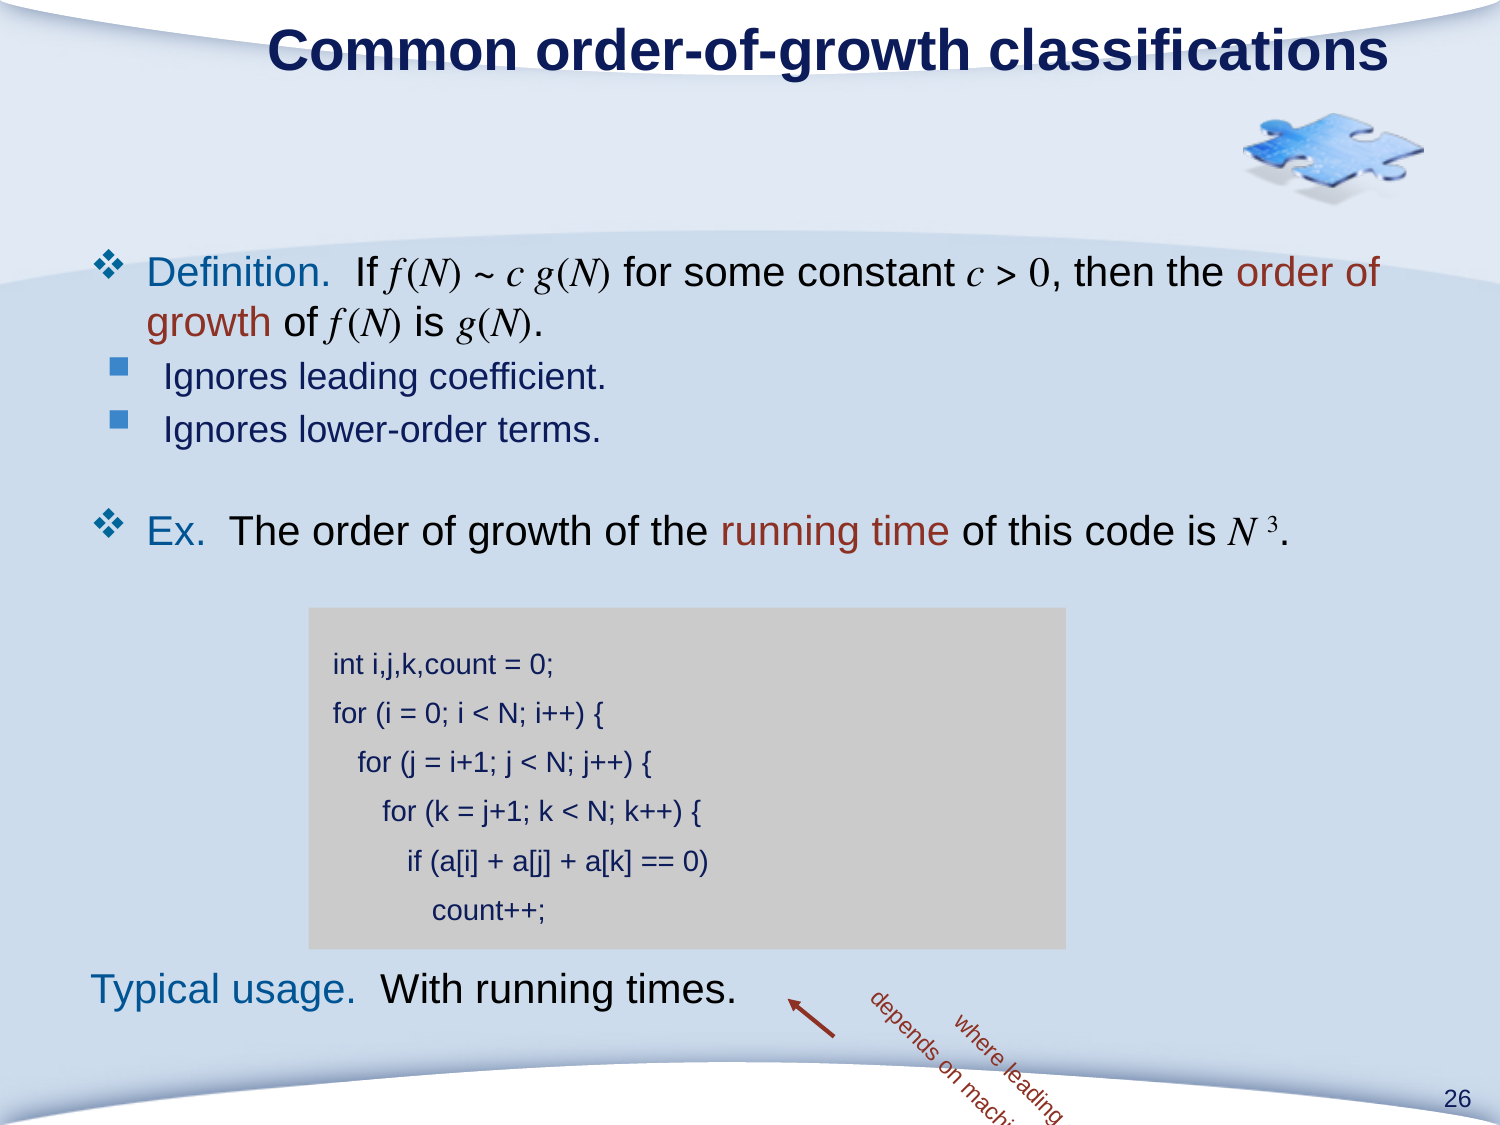

# Common order-of-growth classifications
Definition.  If f (N) ~ c g(N) for some constant c > 0, then the order of growth of f (N) is g(N).
Ignores leading coefficient.
Ignores lower-order terms.
Ex.  The order of growth of the running time of this code is N 3.
Typical usage.  With running times.
int i,j,k,count = 0;
for (i = 0; i < N; i++) {
   for (j = i+1; j < N; j++) {
      for (k = j+1; k < N; k++) {
         if (a[i] + a[j] + a[k] == 0)
            count++;

where leading coefficient
depends on machine, compiler, JVM, ...
26